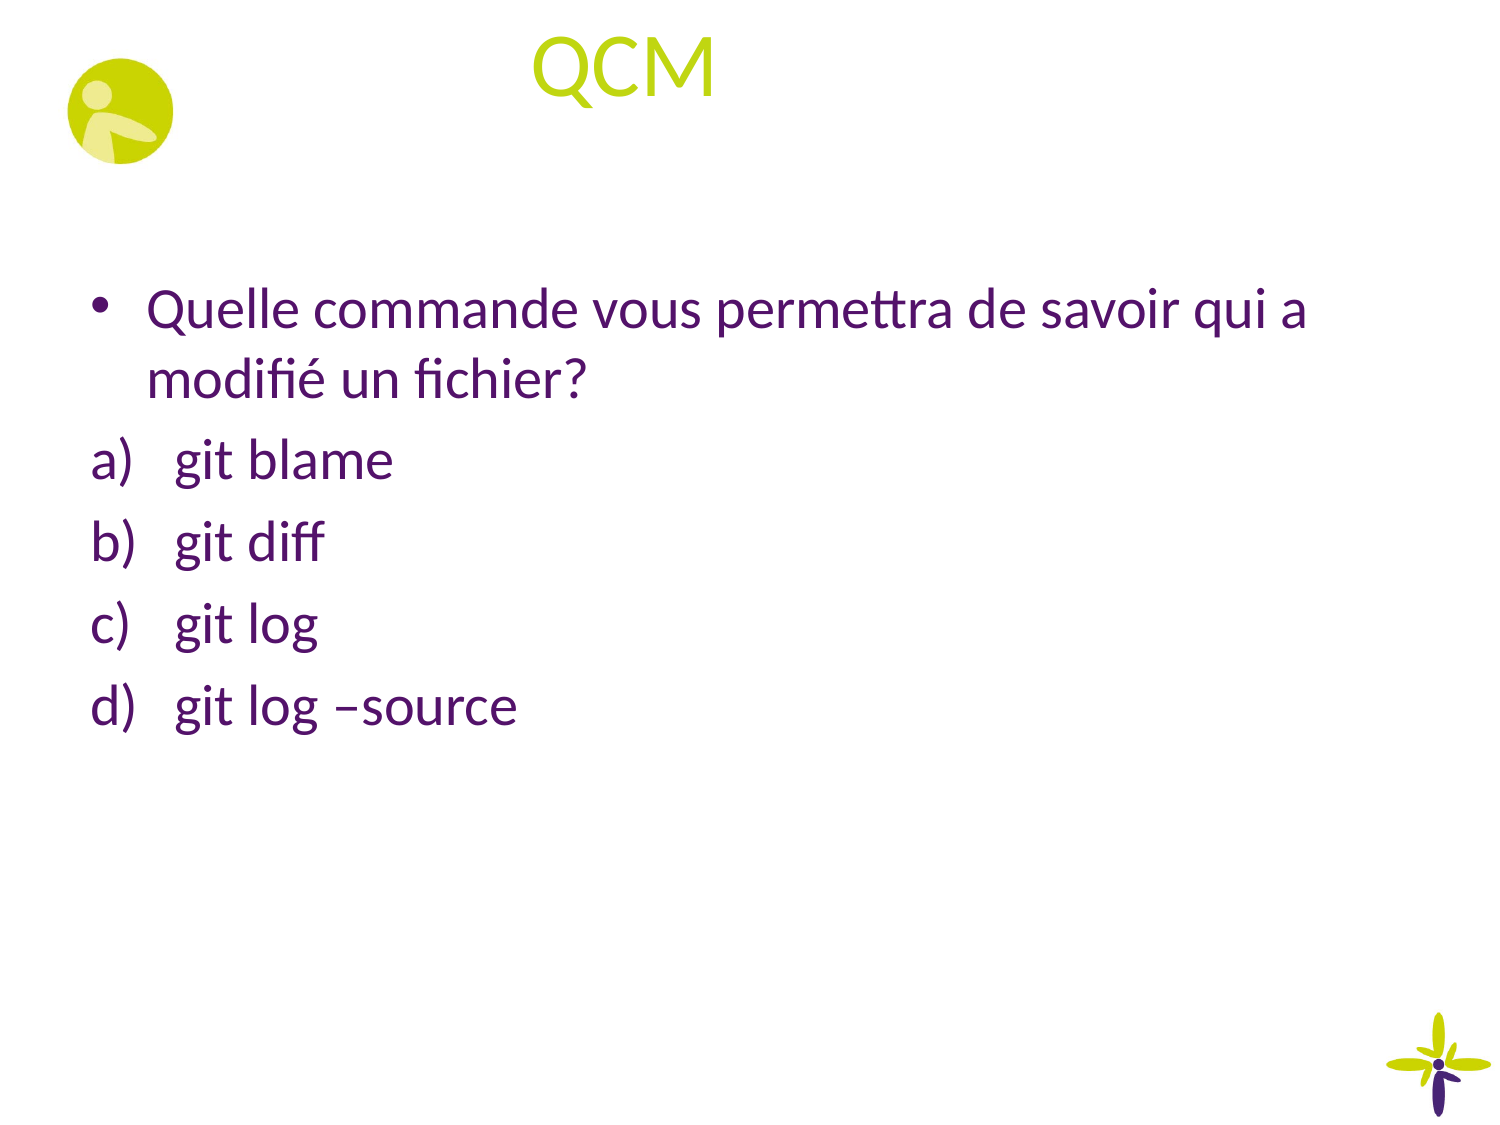

# QCM
Quelle commande vous permettra de savoir qui a modifié un fichier?
git blame
git diff
git log
git log –source